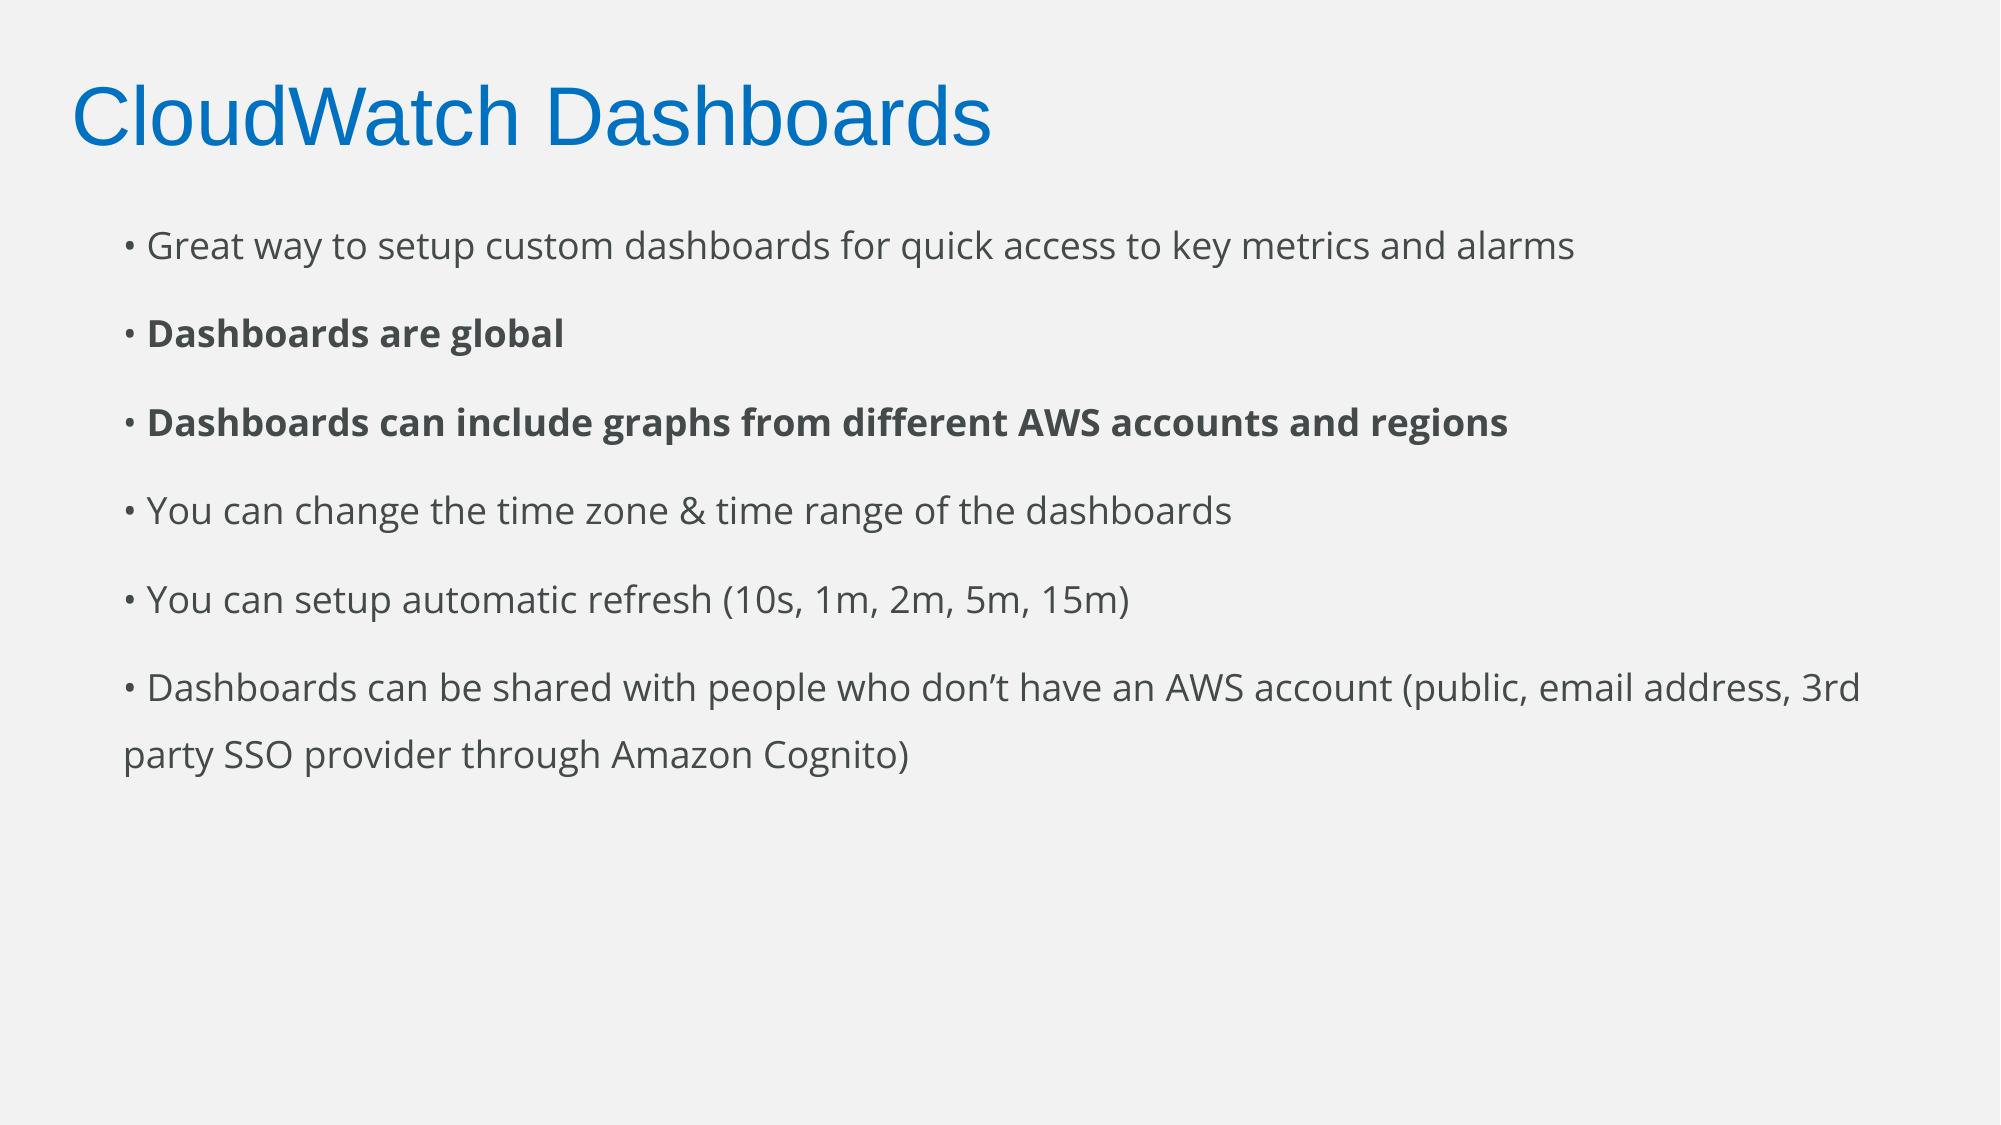

# CloudWatch Dashboards
• Great way to setup custom dashboards for quick access to key metrics and alarms
• Dashboards are global
• Dashboards can include graphs from different AWS accounts and regions
• You can change the time zone & time range of the dashboards
• You can setup automatic refresh (10s, 1m, 2m, 5m, 15m)
• Dashboards can be shared with people who don’t have an AWS account (public, email address, 3rd party SSO provider through Amazon Cognito)